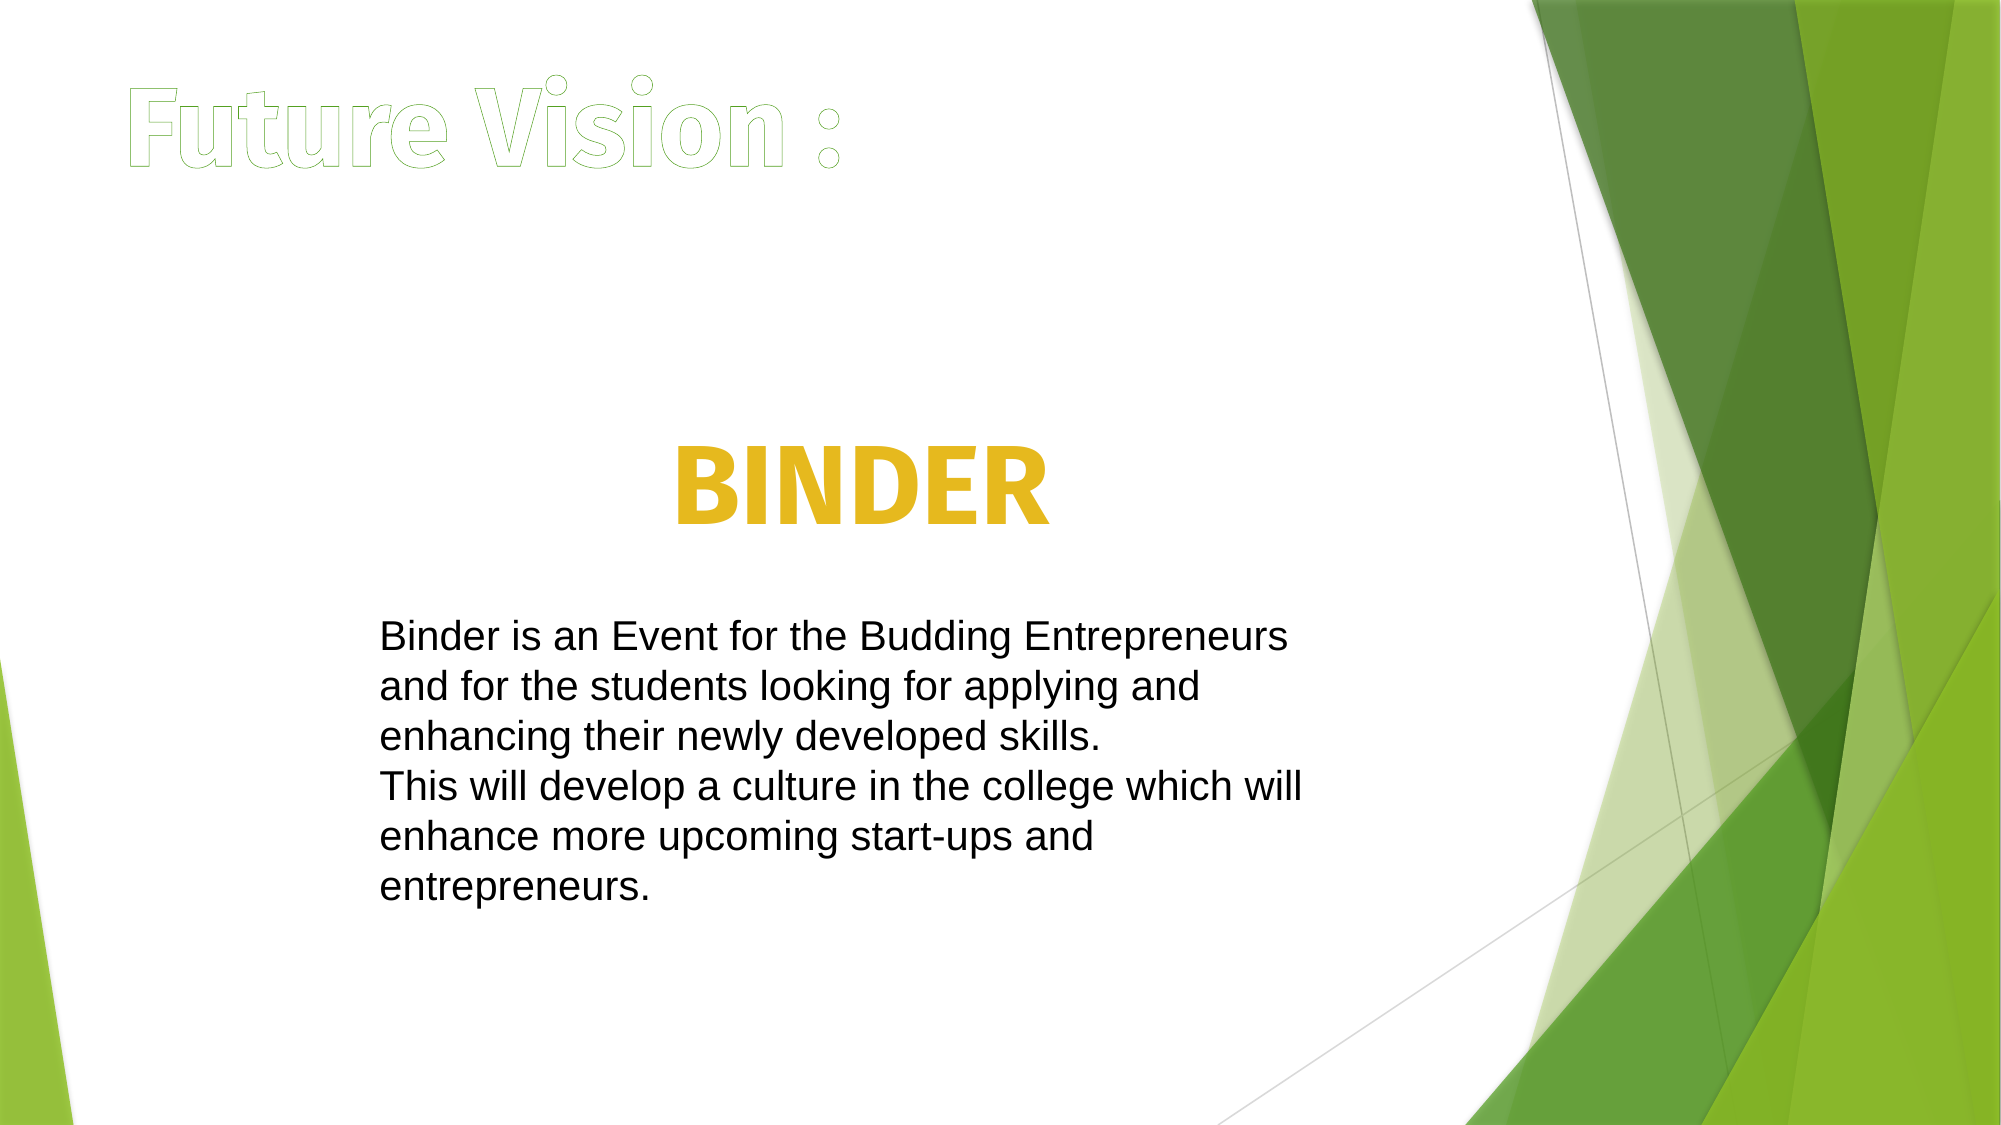

Future Vision :

BINDER
Binder is an Event for the Budding Entrepreneurs and for the students looking for applying and enhancing their newly developed skills.
This will develop a culture in the college which will enhance more upcoming start-ups and entrepreneurs.